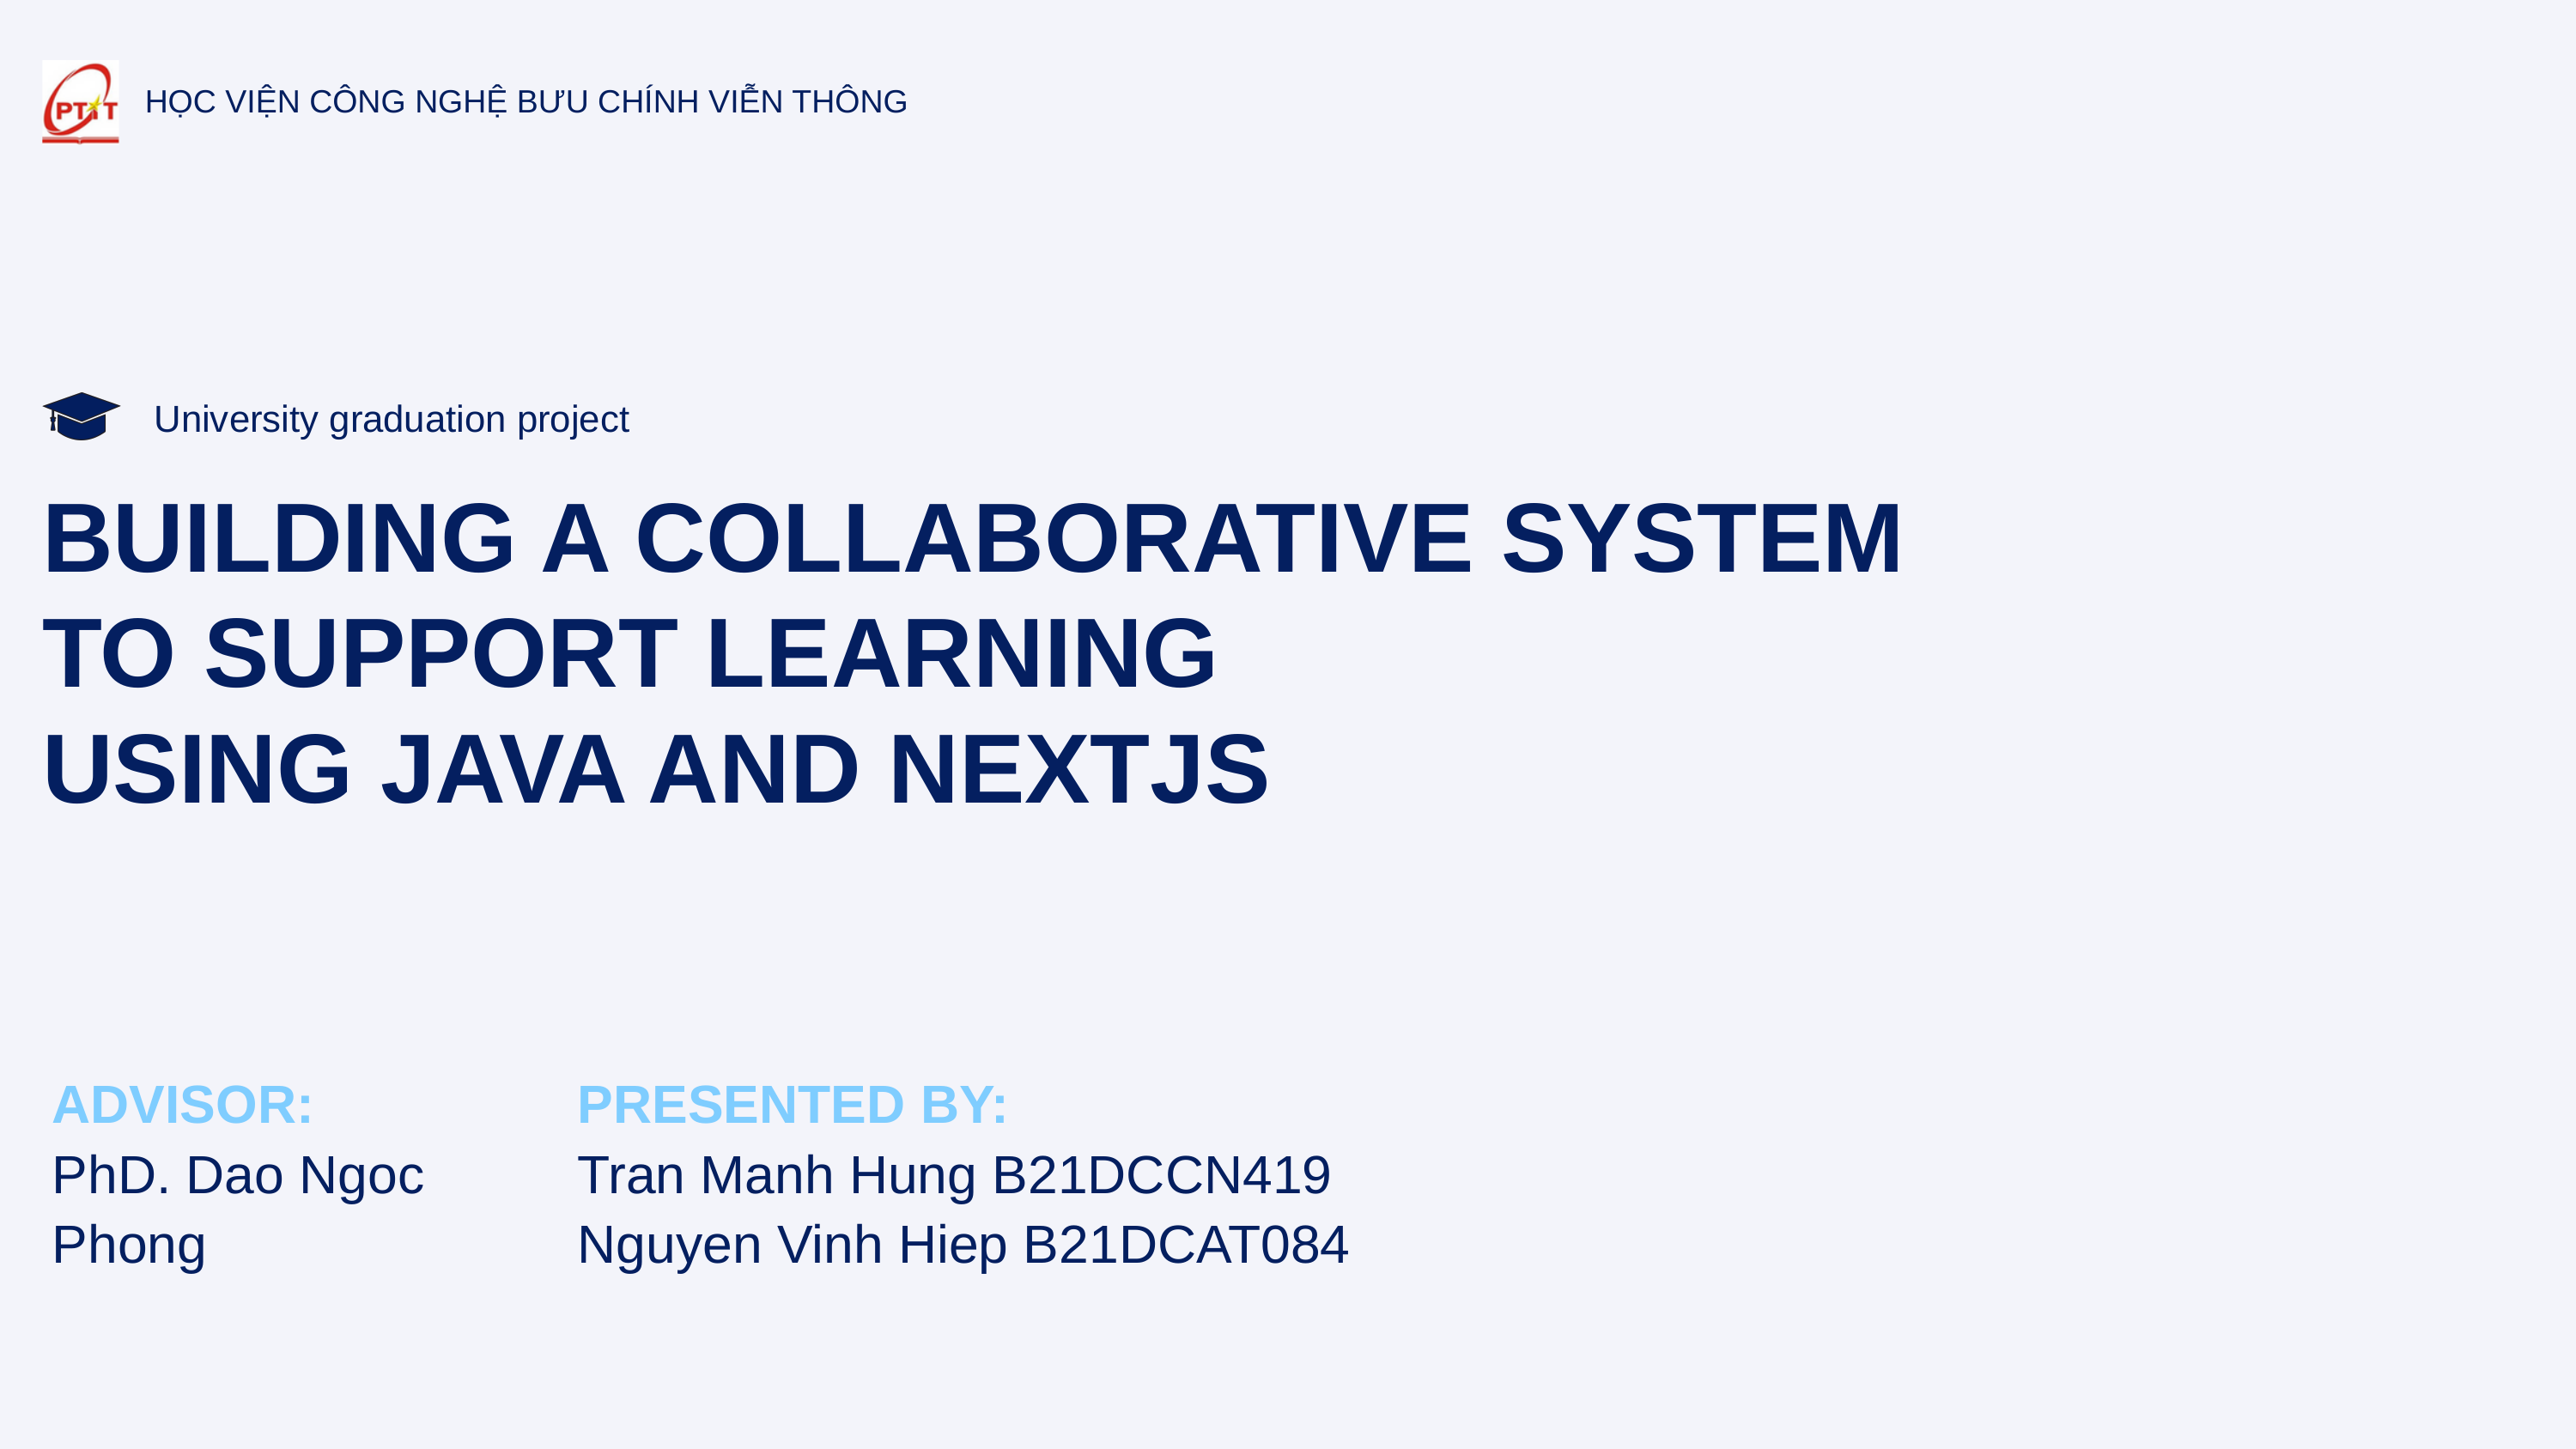

HỌC VIỆN CÔNG NGHỆ BƯU CHÍNH VIỄN THÔNG

University graduation project

BUILDING A COLLABORATIVE SYSTEM
TO SUPPORT LEARNING
USING JAVA AND NEXTJS
ADVISOR:
PRESENTED BY:
PhD. Dao Ngoc Phong
Tran Manh Hung B21DCCN419
Nguyen Vinh Hiep B21DCAT084